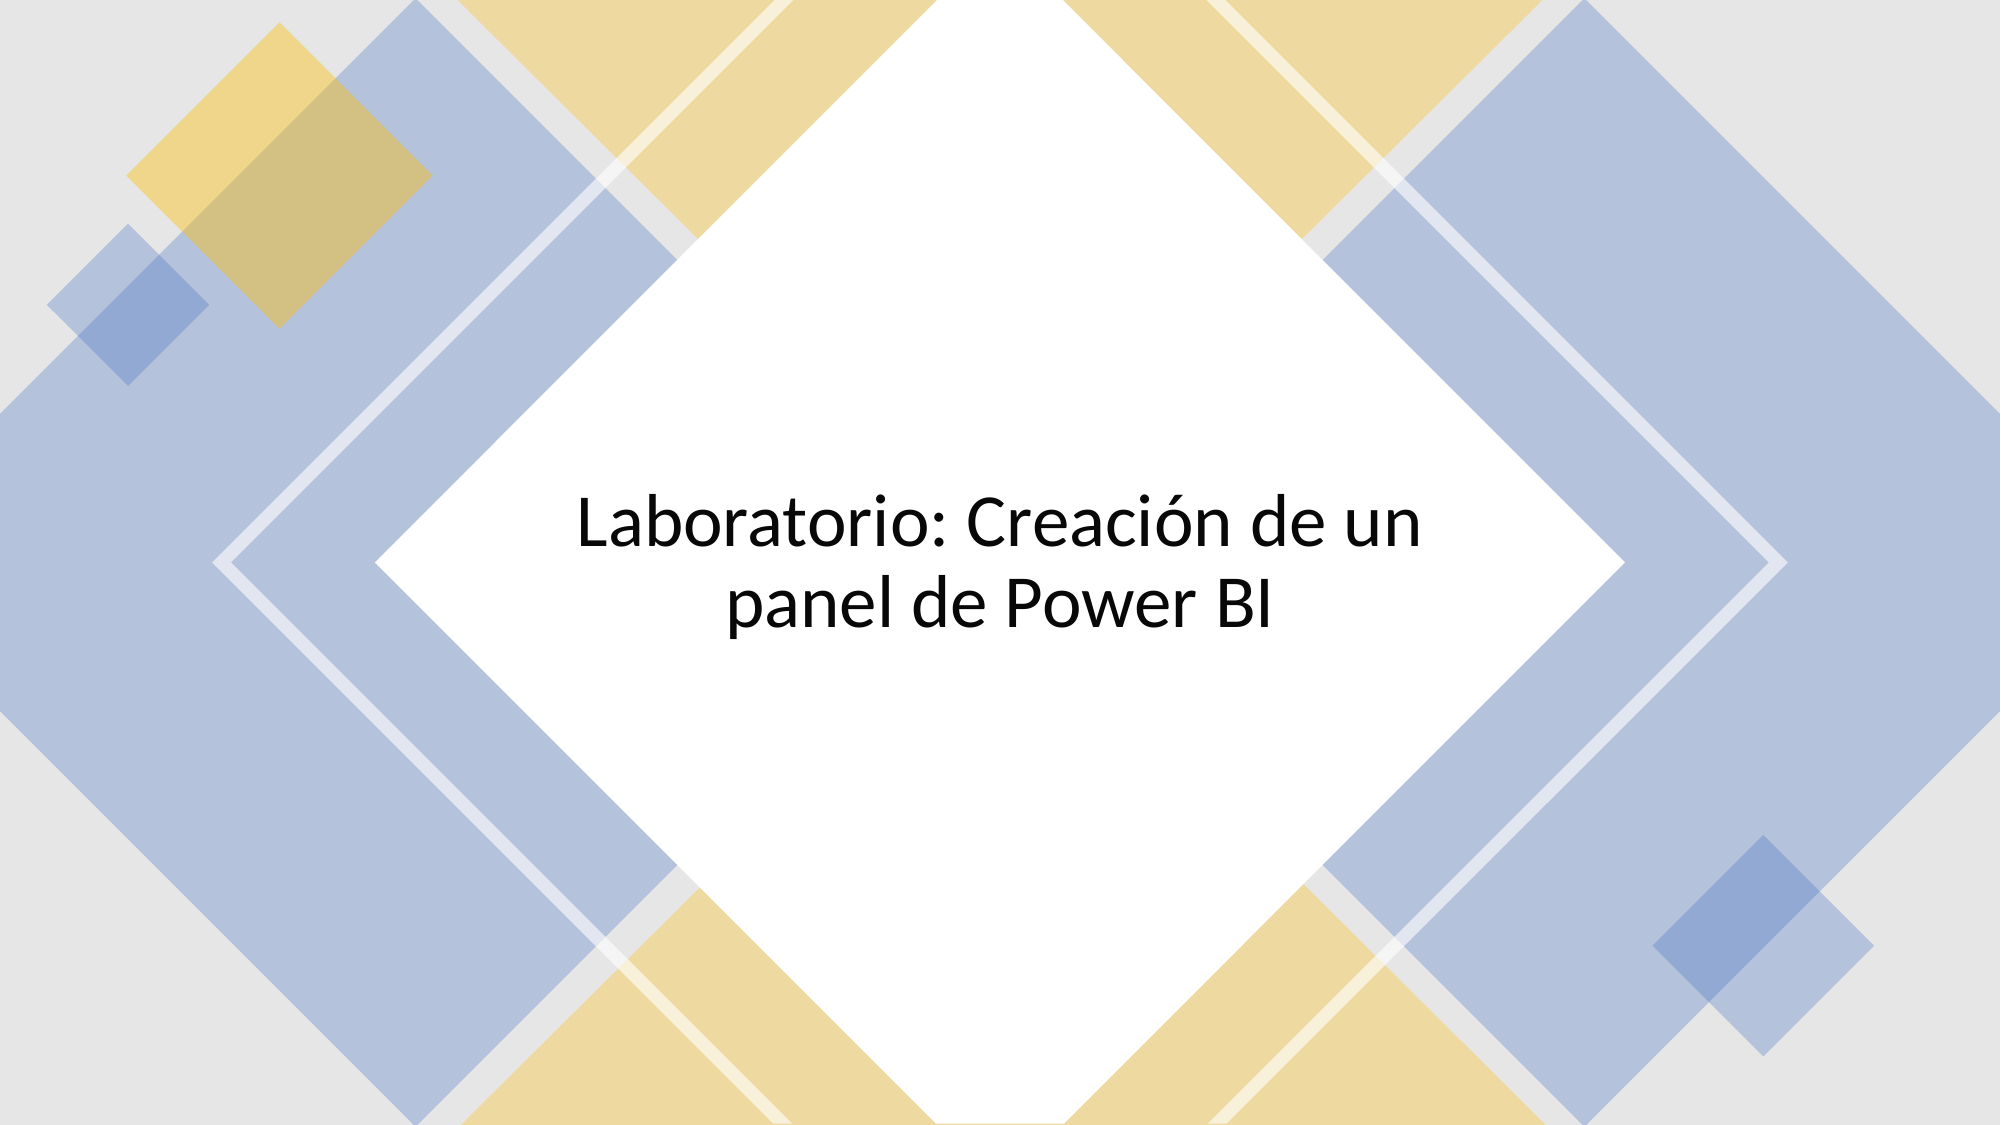

# Laboratorio: Creación de un panel de Power BI